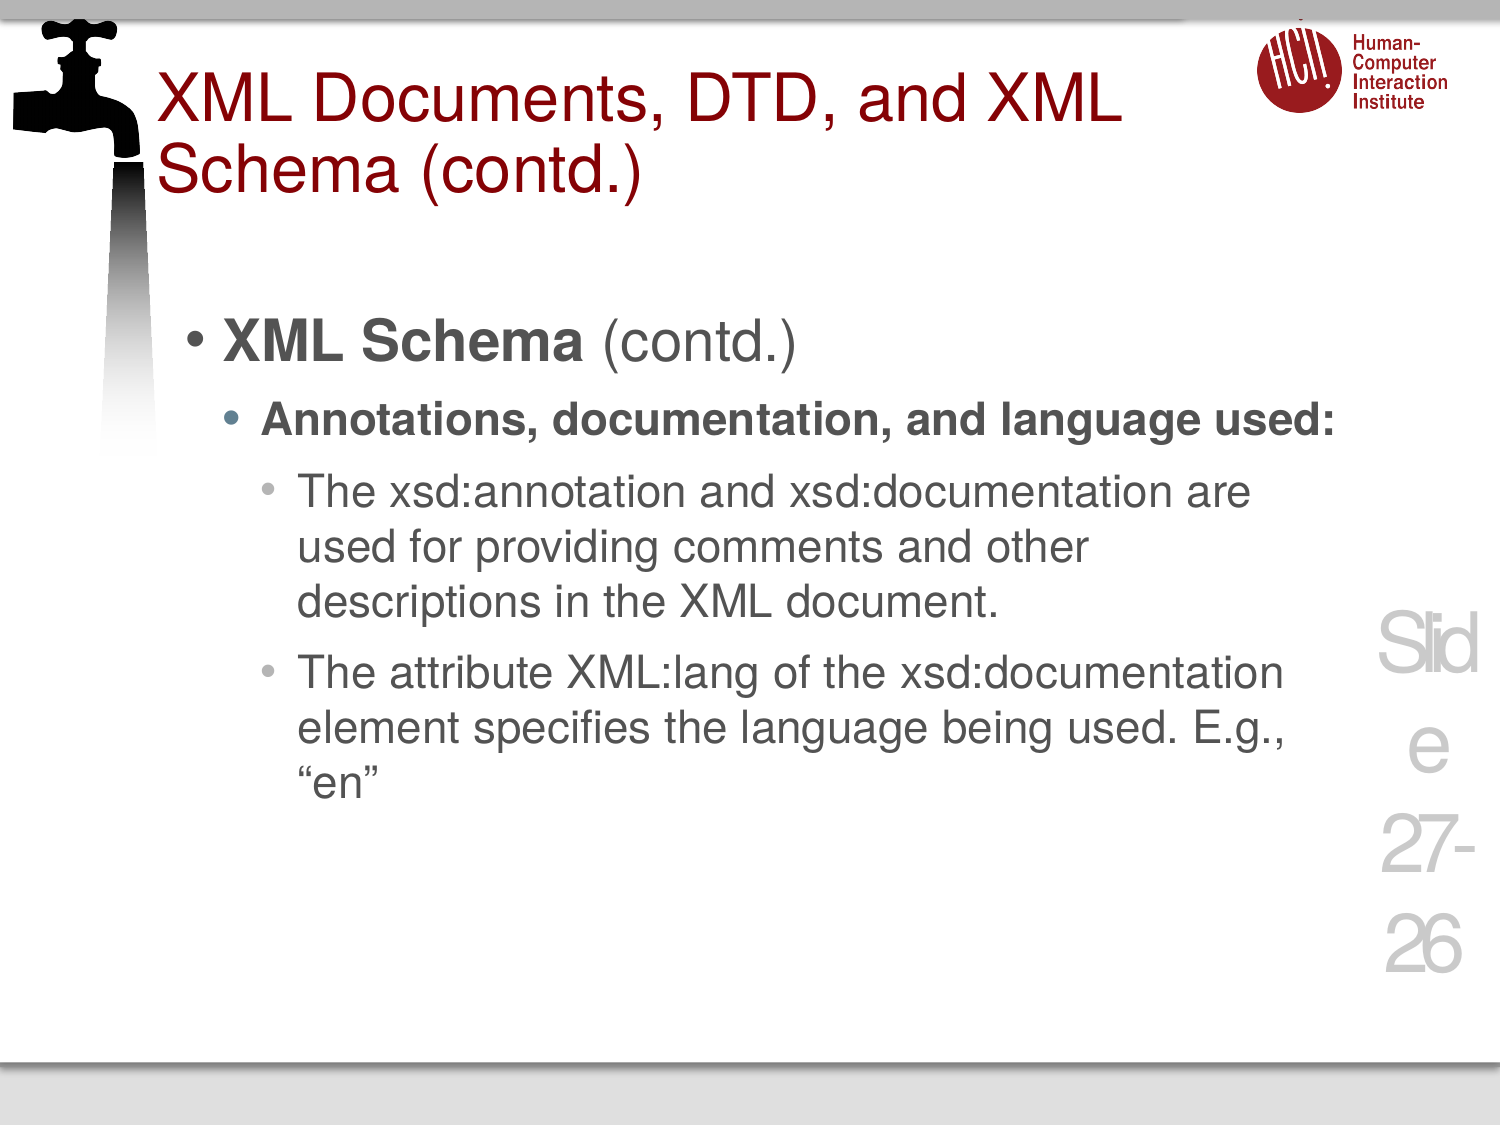

# XML Documents, DTD, and XML Schema (contd.)
XML Schema (contd.)
Annotations, documentation, and language used:
The xsd:annotation and xsd:documentation are used for providing comments and other descriptions in the XML document.
The attribute XML:lang of the xsd:documentation element specifies the language being used. E.g., “en”
Slide 27- 26